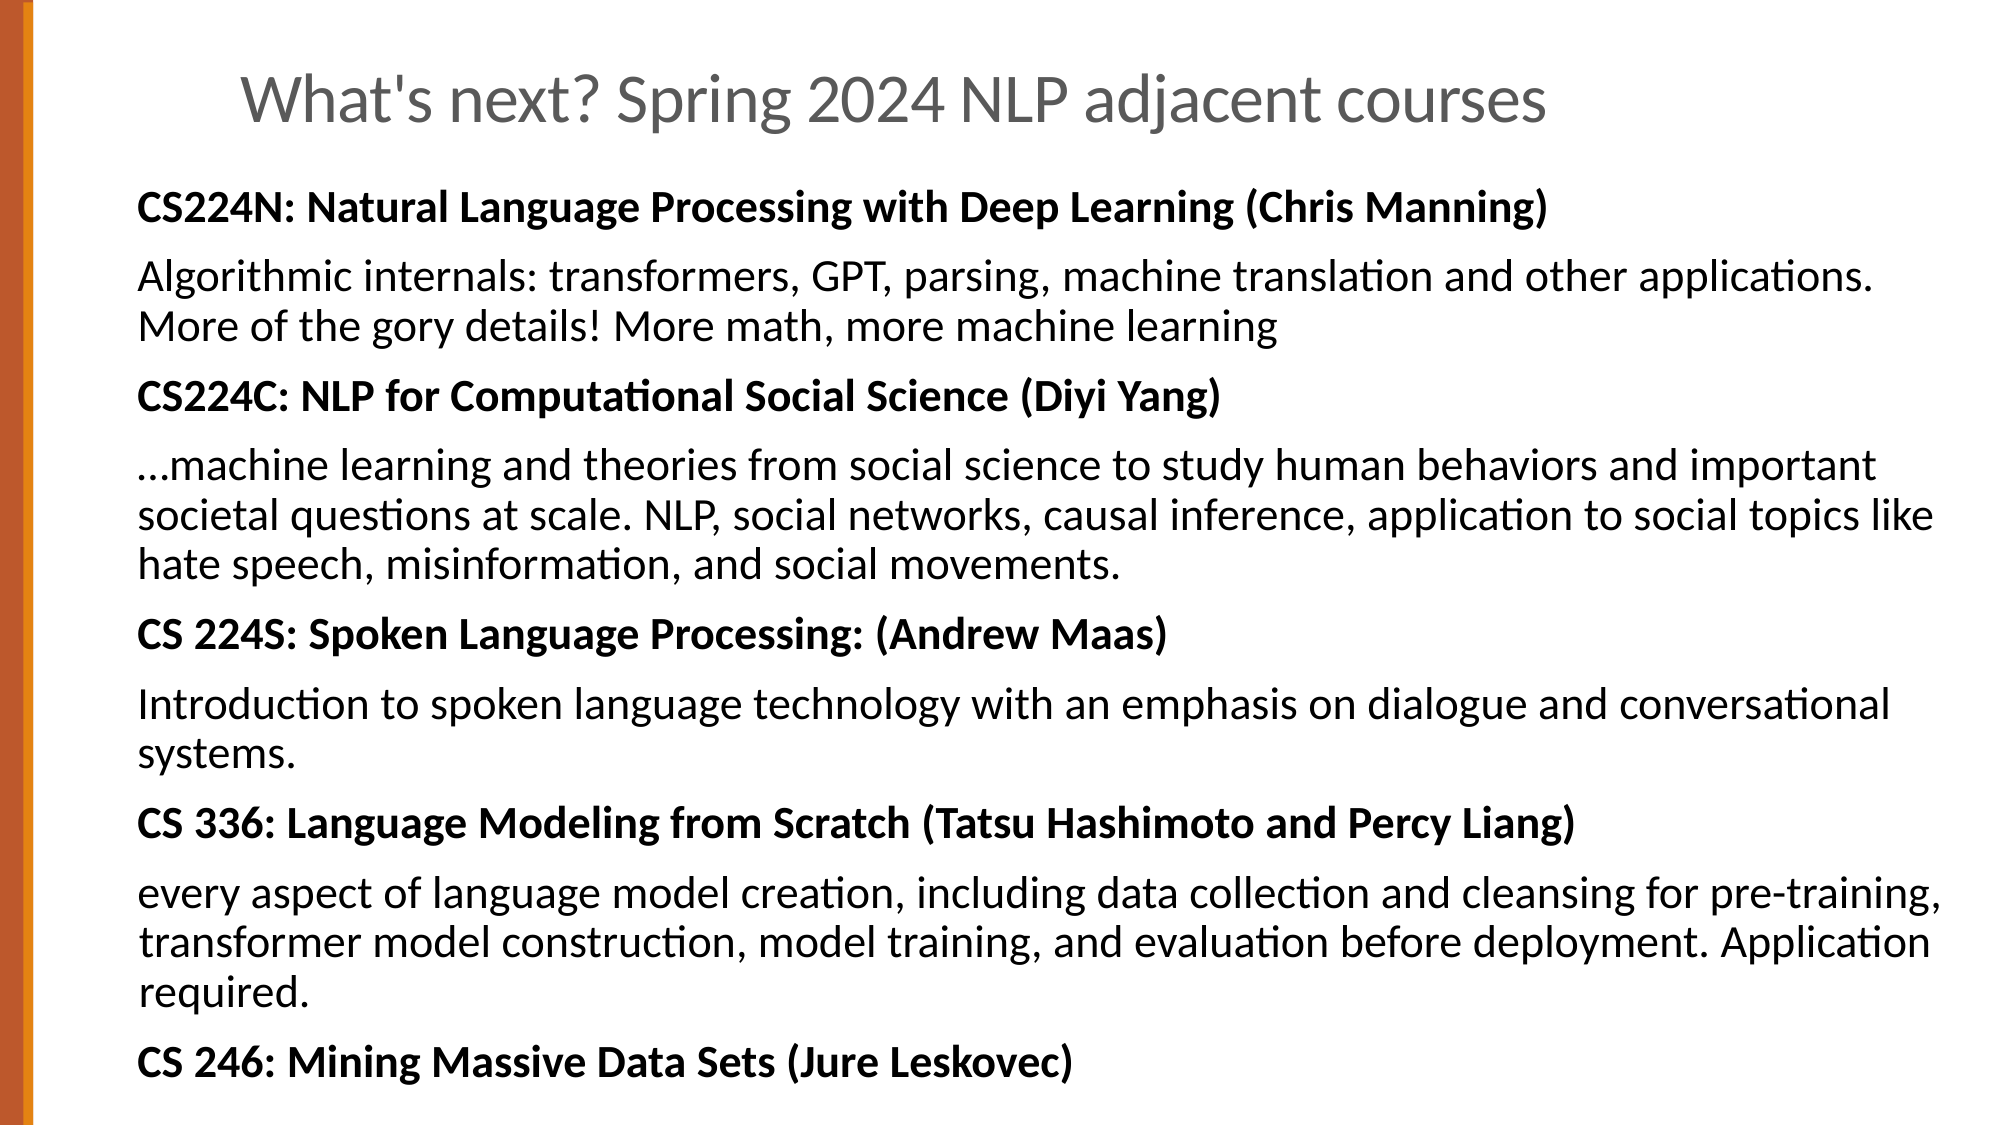

# What's next? Spring 2024 NLP adjacent courses
CS224N: Natural Language Processing with Deep Learning (Chris Manning)
Algorithmic internals: transformers, GPT, parsing, machine translation and other applications. More of the gory details! More math, more machine learning
CS224C: NLP for Computational Social Science (Diyi Yang)
…machine learning and theories from social science to study human behaviors and important societal questions at scale. NLP, social networks, causal inference, application to social topics like hate speech, misinformation, and social movements.
CS 224S: Spoken Language Processing: (Andrew Maas)
Introduction to spoken language technology with an emphasis on dialogue and conversational systems.
CS 336: Language Modeling from Scratch (Tatsu Hashimoto and Percy Liang)
every aspect of language model creation, including data collection and cleansing for pre-training, transformer model construction, model training, and evaluation before deployment. Application required.
CS 246: Mining Massive Data Sets (Jure Leskovec)
65